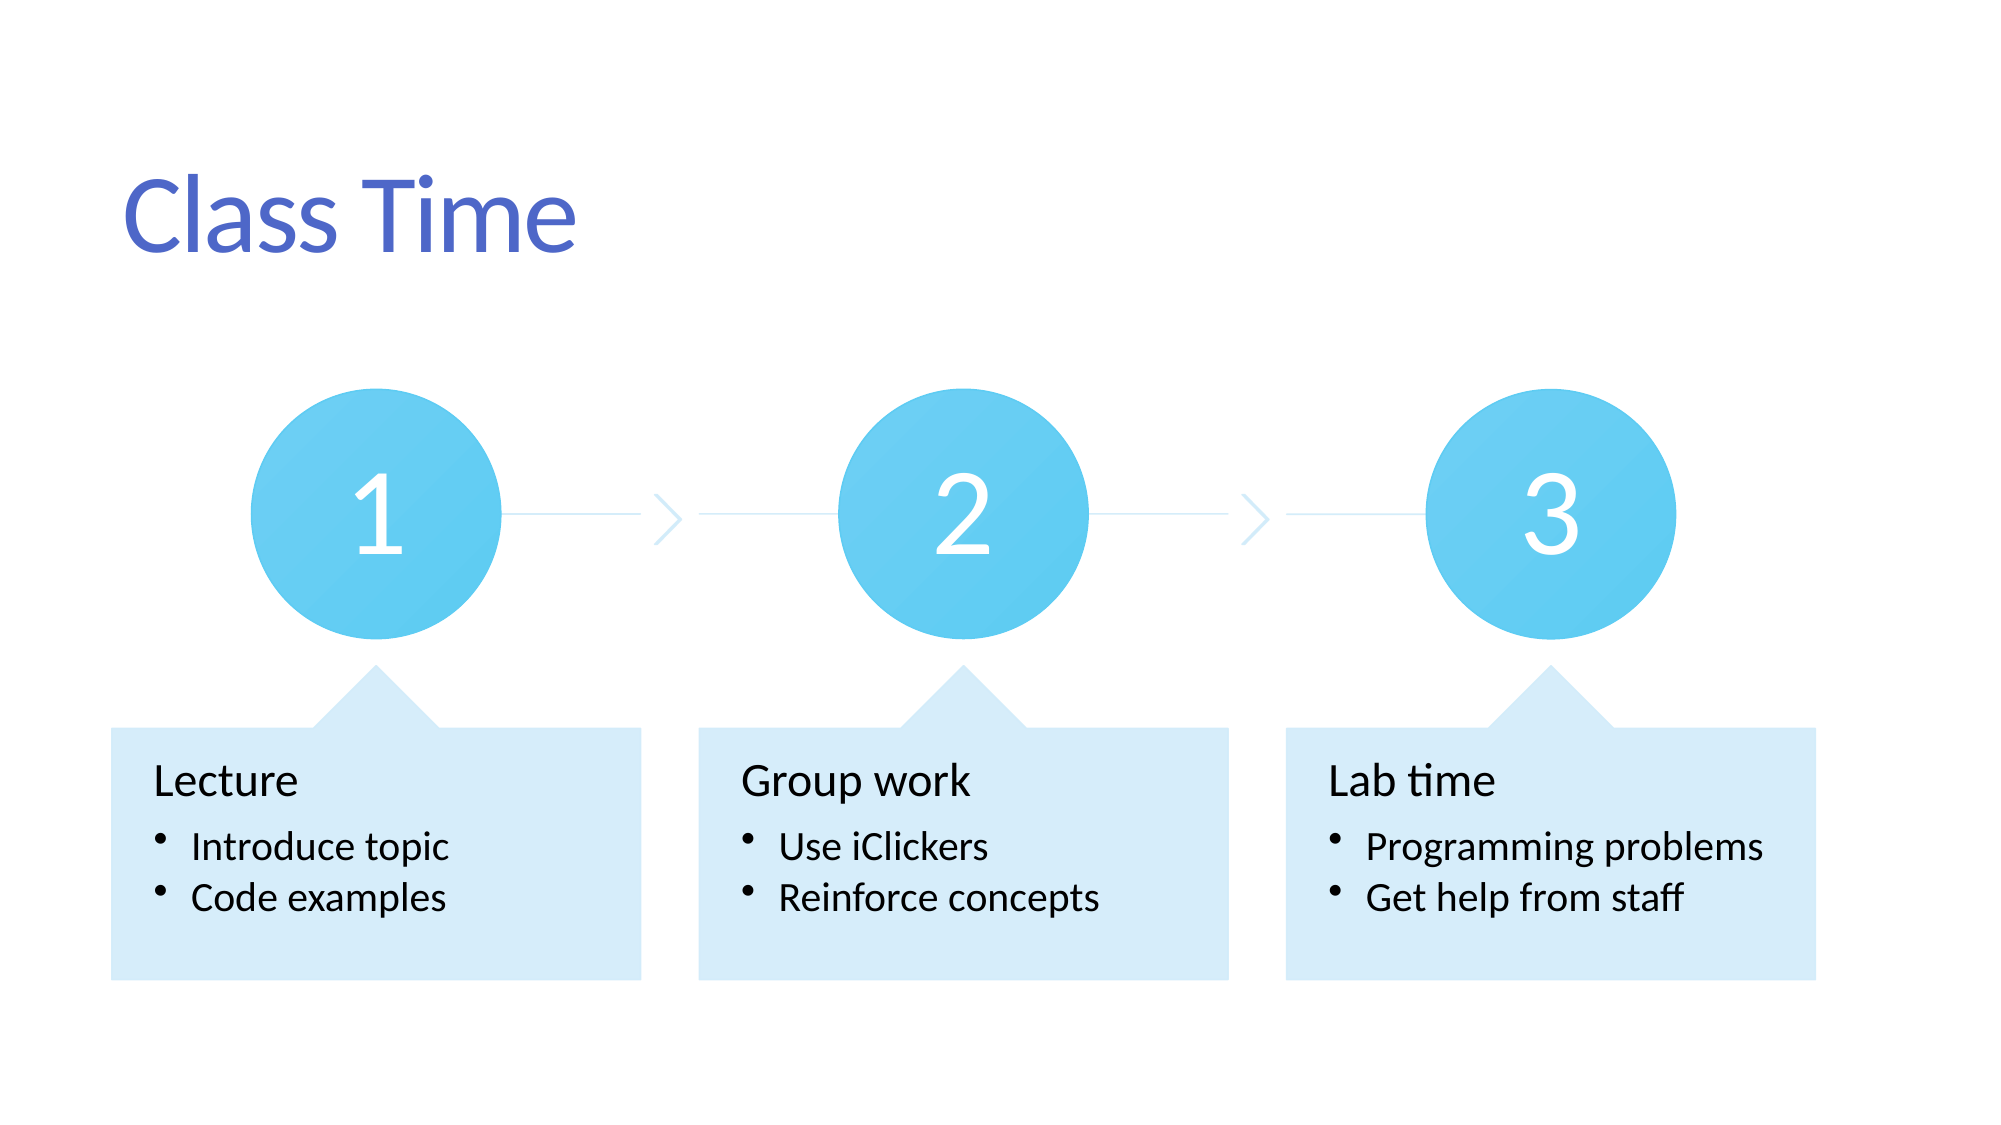

# Class Time
1
Lecture
Introduce topic
Code examples
2
Group work
Use iClickers
Reinforce concepts
3
Lab time
Programming problems
Get help from staff